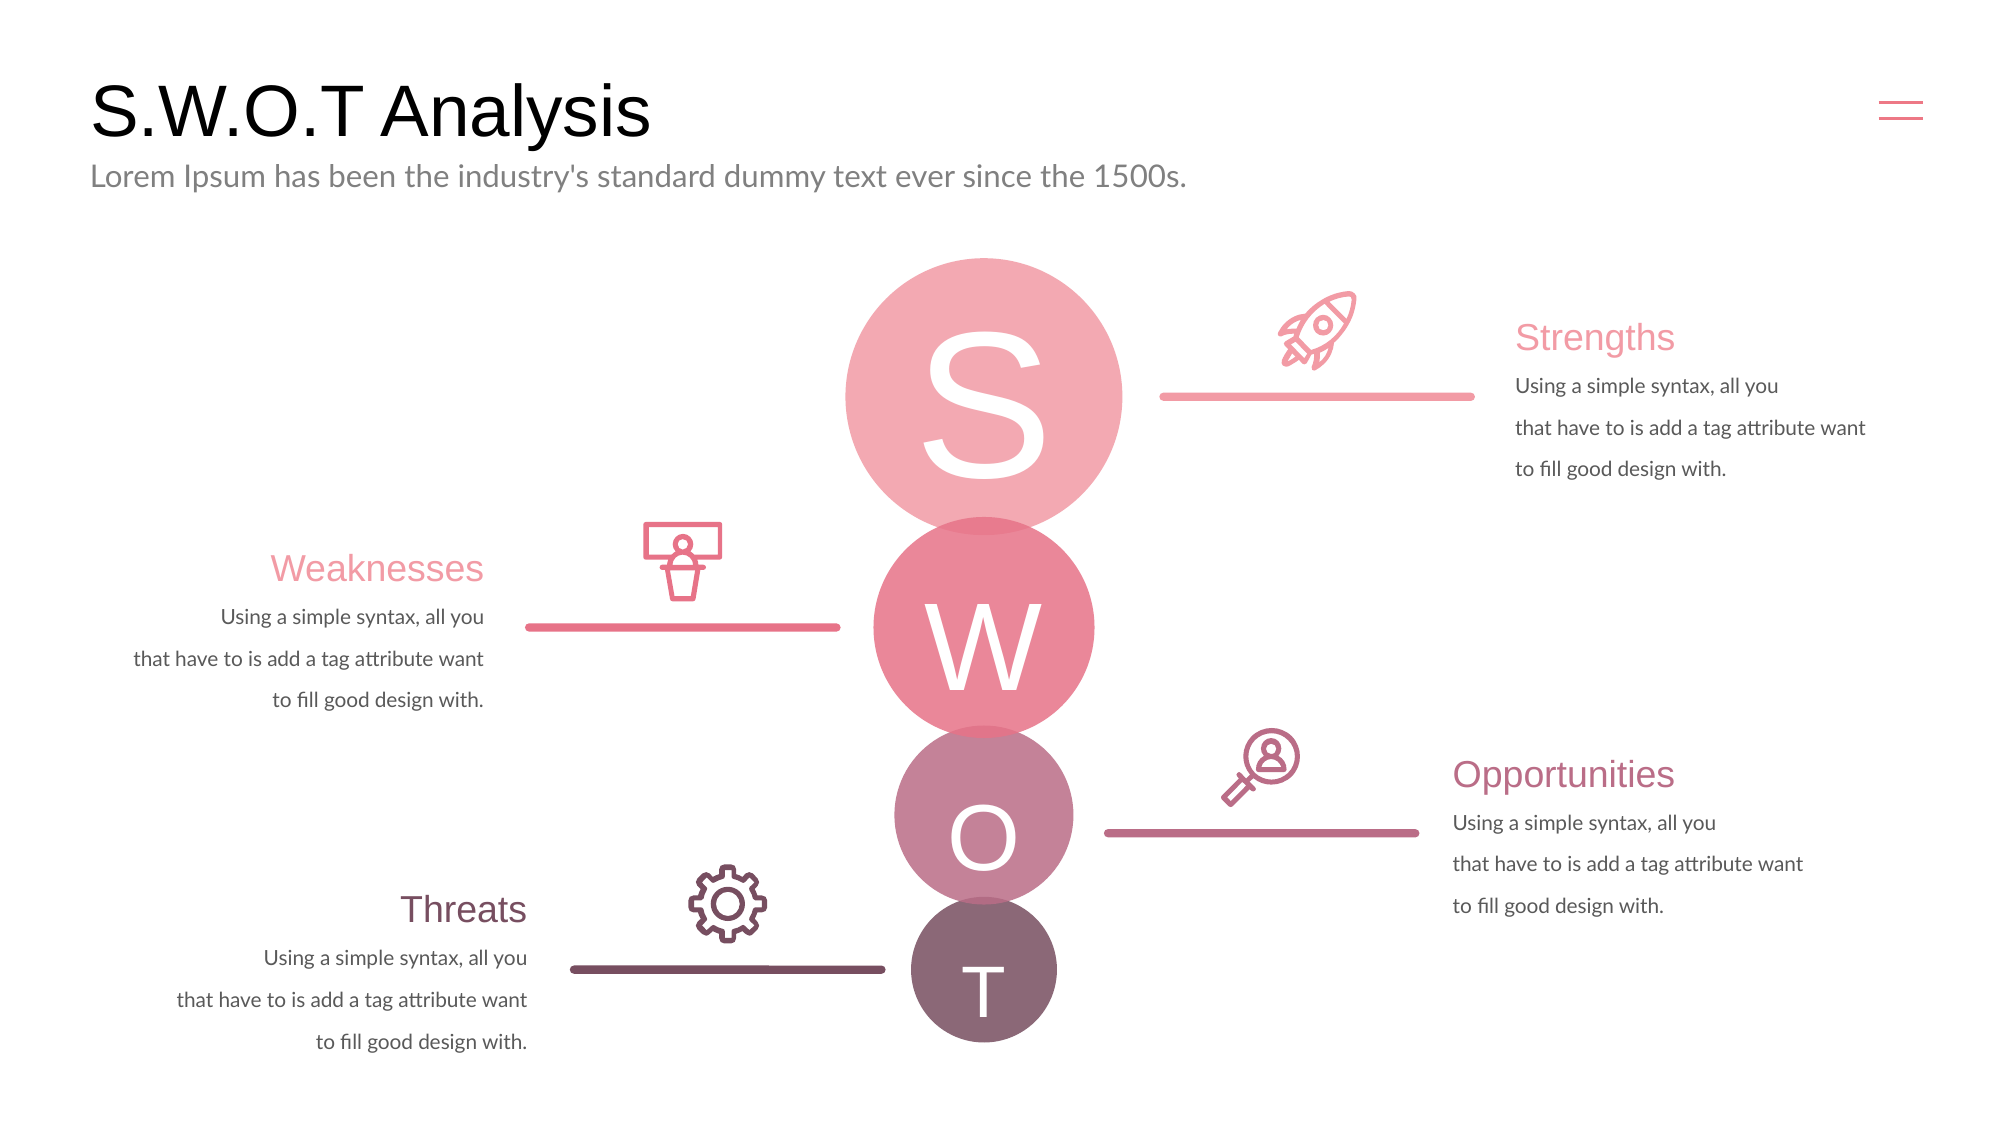

# S.W.O.T Analysis
Lorem Ipsum has been the industry's standard dummy text ever since the 1500s.

S

Strengths
Using a simple syntax, all you
that have to is add a tag attribute want
to fill good design with.

Weaknesses
W
Using a simple syntax, all you
that have to is add a tag attribute want
to fill good design with.

Opportunities
O
Using a simple syntax, all you
that have to is add a tag attribute want
to fill good design with.

Threats

Using a simple syntax, all you
that have to is add a tag attribute want
to fill good design with.
T